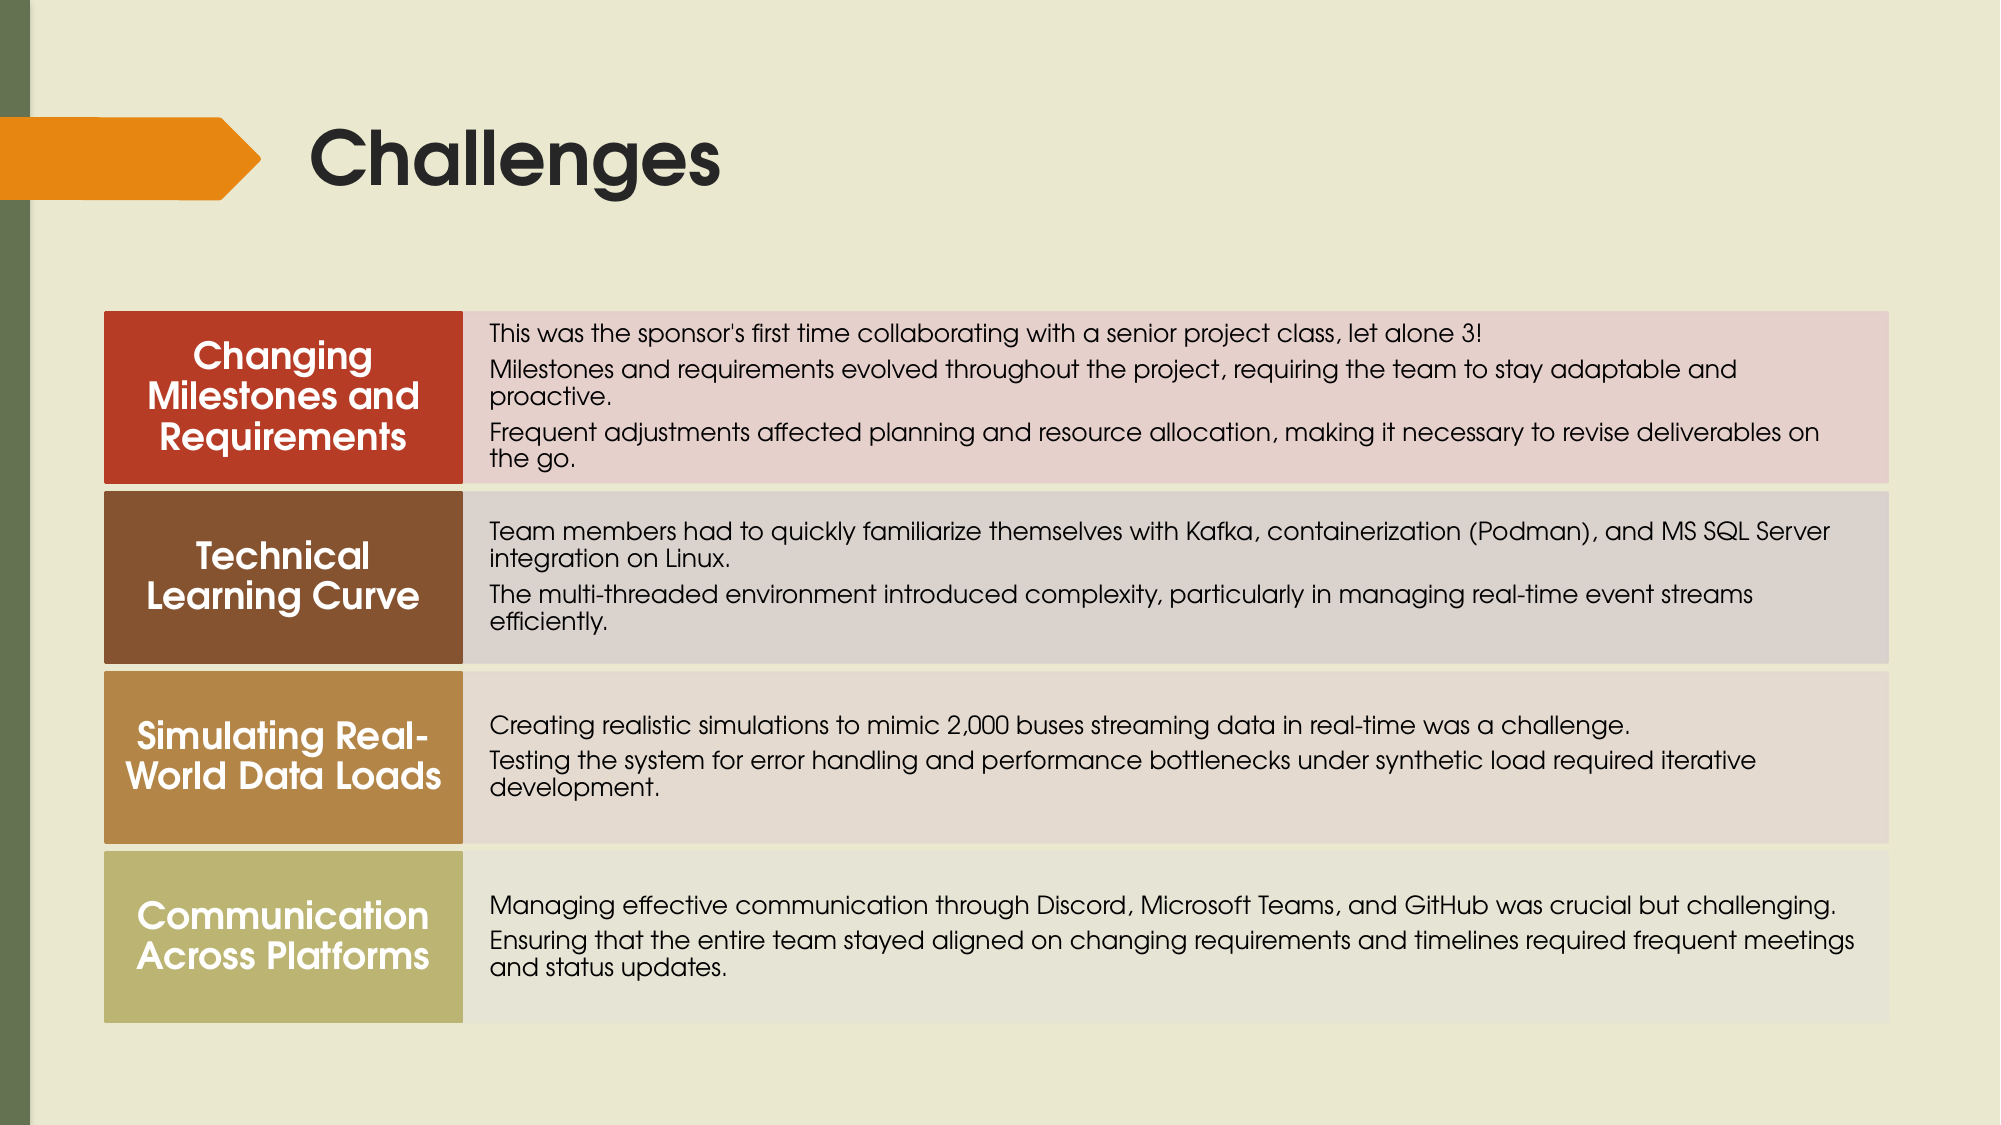

# Challenges

This was the sponsor's first time collaborating with a senior project class, let alone 3!
Milestones and requirements evolved throughout the project, requiring the team to stay adaptable and proactive.
Frequent adjustments affected planning and resource allocation, making it necessary to revise deliverables on the go.
Changing Milestones and Requirements
Team members had to quickly familiarize themselves with Kafka, containerization (Podman), and MS SQL Server integration on Linux.
The multi-threaded environment introduced complexity, particularly in managing real-time event streams efficiently.
Technical Learning Curve
Creating realistic simulations to mimic 2,000 buses streaming data in real-time was a challenge.
Testing the system for error handling and performance bottlenecks under synthetic load required iterative development.
Simulating Real-World Data Loads
Managing effective communication through Discord, Microsoft Teams, and GitHub was crucial but challenging.
Ensuring that the entire team stayed aligned on changing requirements and timelines required frequent meetings and status updates.
Communication Across Platforms